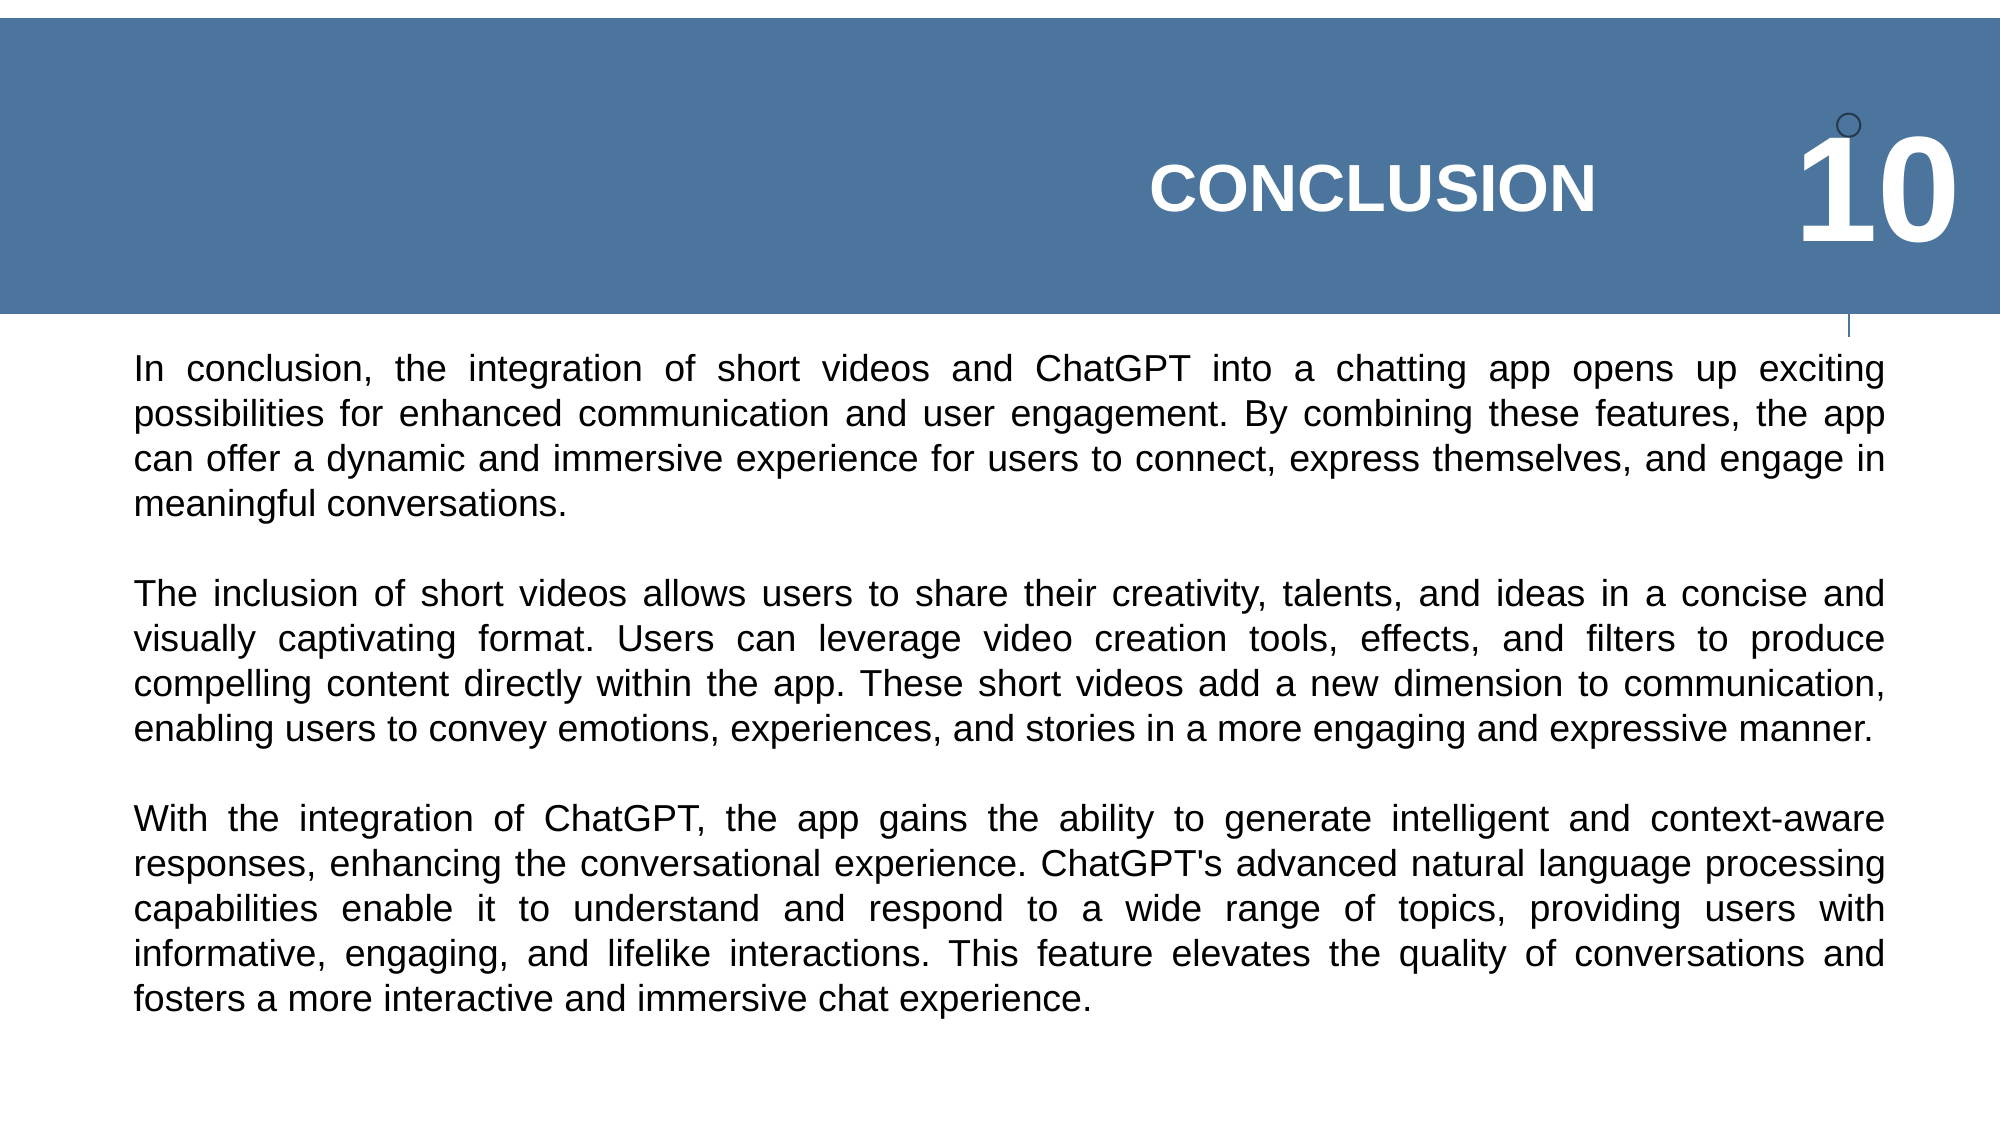

10
CONCLUSION

In conclusion, the integration of short videos and ChatGPT into a chatting app opens up exciting possibilities for enhanced communication and user engagement. By combining these features, the app can offer a dynamic and immersive experience for users to connect, express themselves, and engage in meaningful conversations.

The inclusion of short videos allows users to share their creativity, talents, and ideas in a concise and visually captivating format. Users can leverage video creation tools, effects, and filters to produce compelling content directly within the app. These short videos add a new dimension to communication, enabling users to convey emotions, experiences, and stories in a more engaging and expressive manner.

With the integration of ChatGPT, the app gains the ability to generate intelligent and context-aware responses, enhancing the conversational experience. ChatGPT's advanced natural language processing capabilities enable it to understand and respond to a wide range of topics, providing users with informative, engaging, and lifelike interactions. This feature elevates the quality of conversations and fosters a more interactive and immersive chat experience.